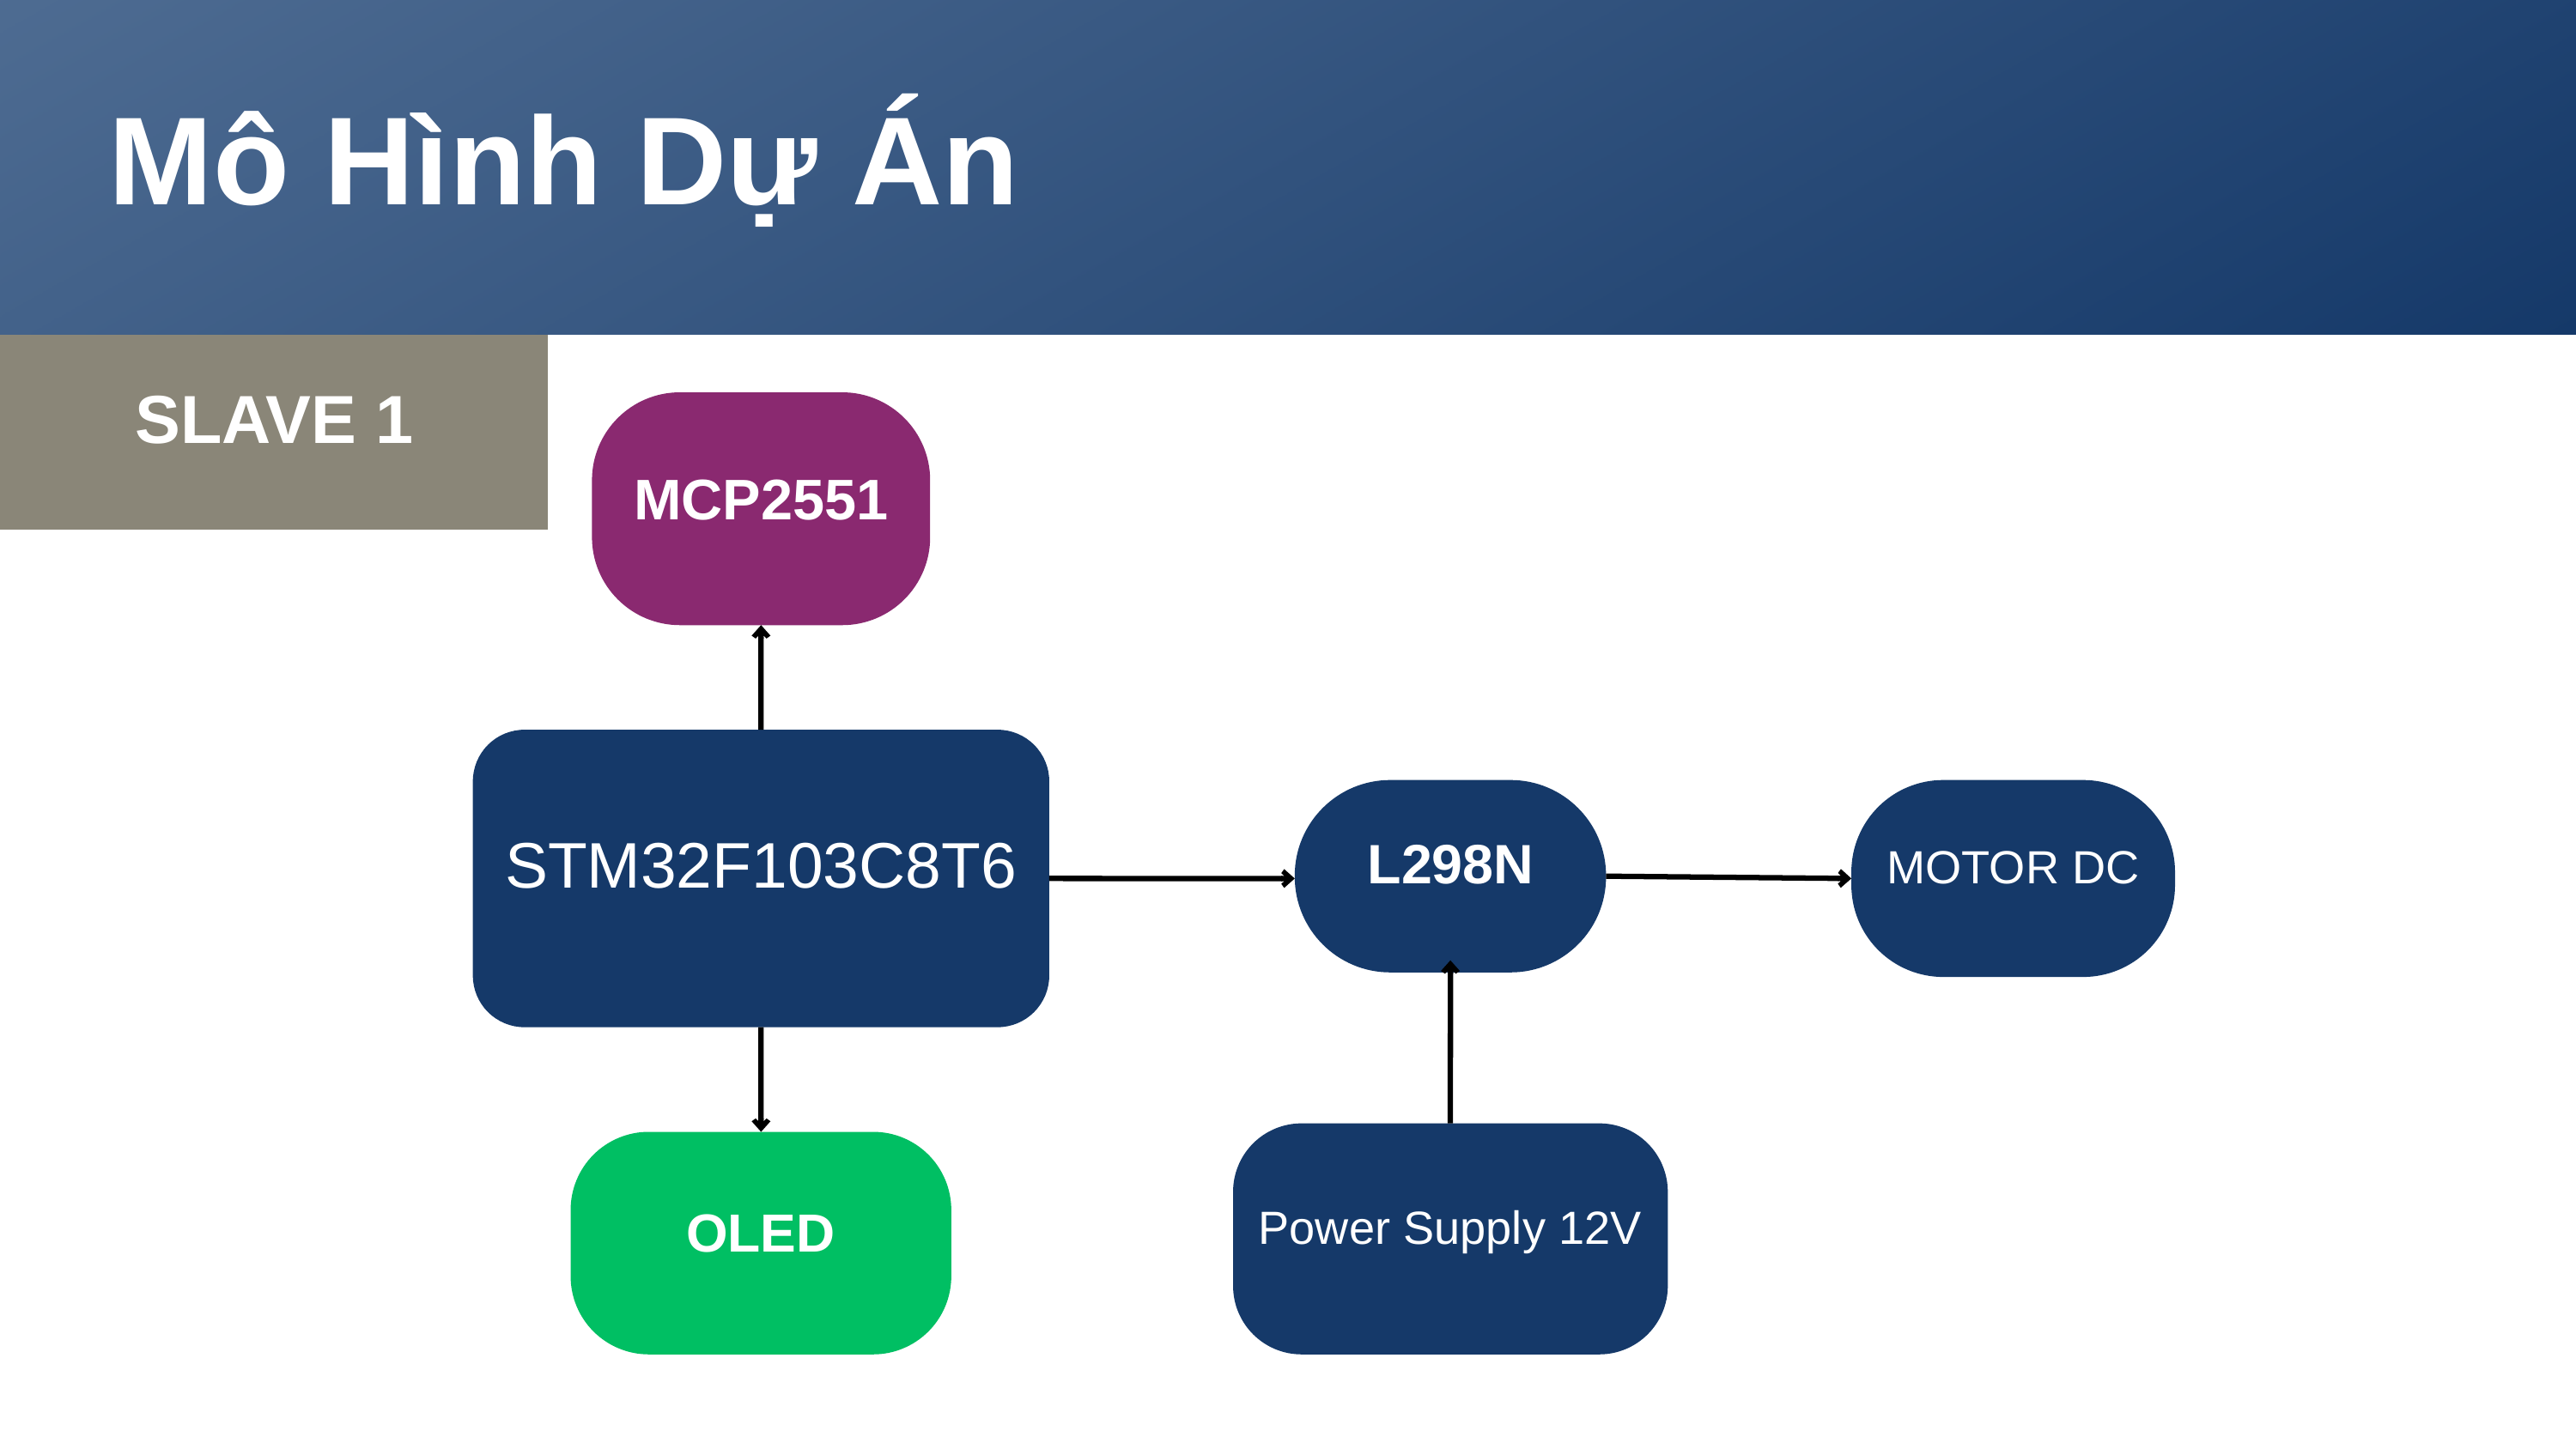

Mô Hình Dự Án

SLAVE 1

MCP2551

STM32F103C8T6

L298N

MOTOR DC

Power Supply 12V

OLED